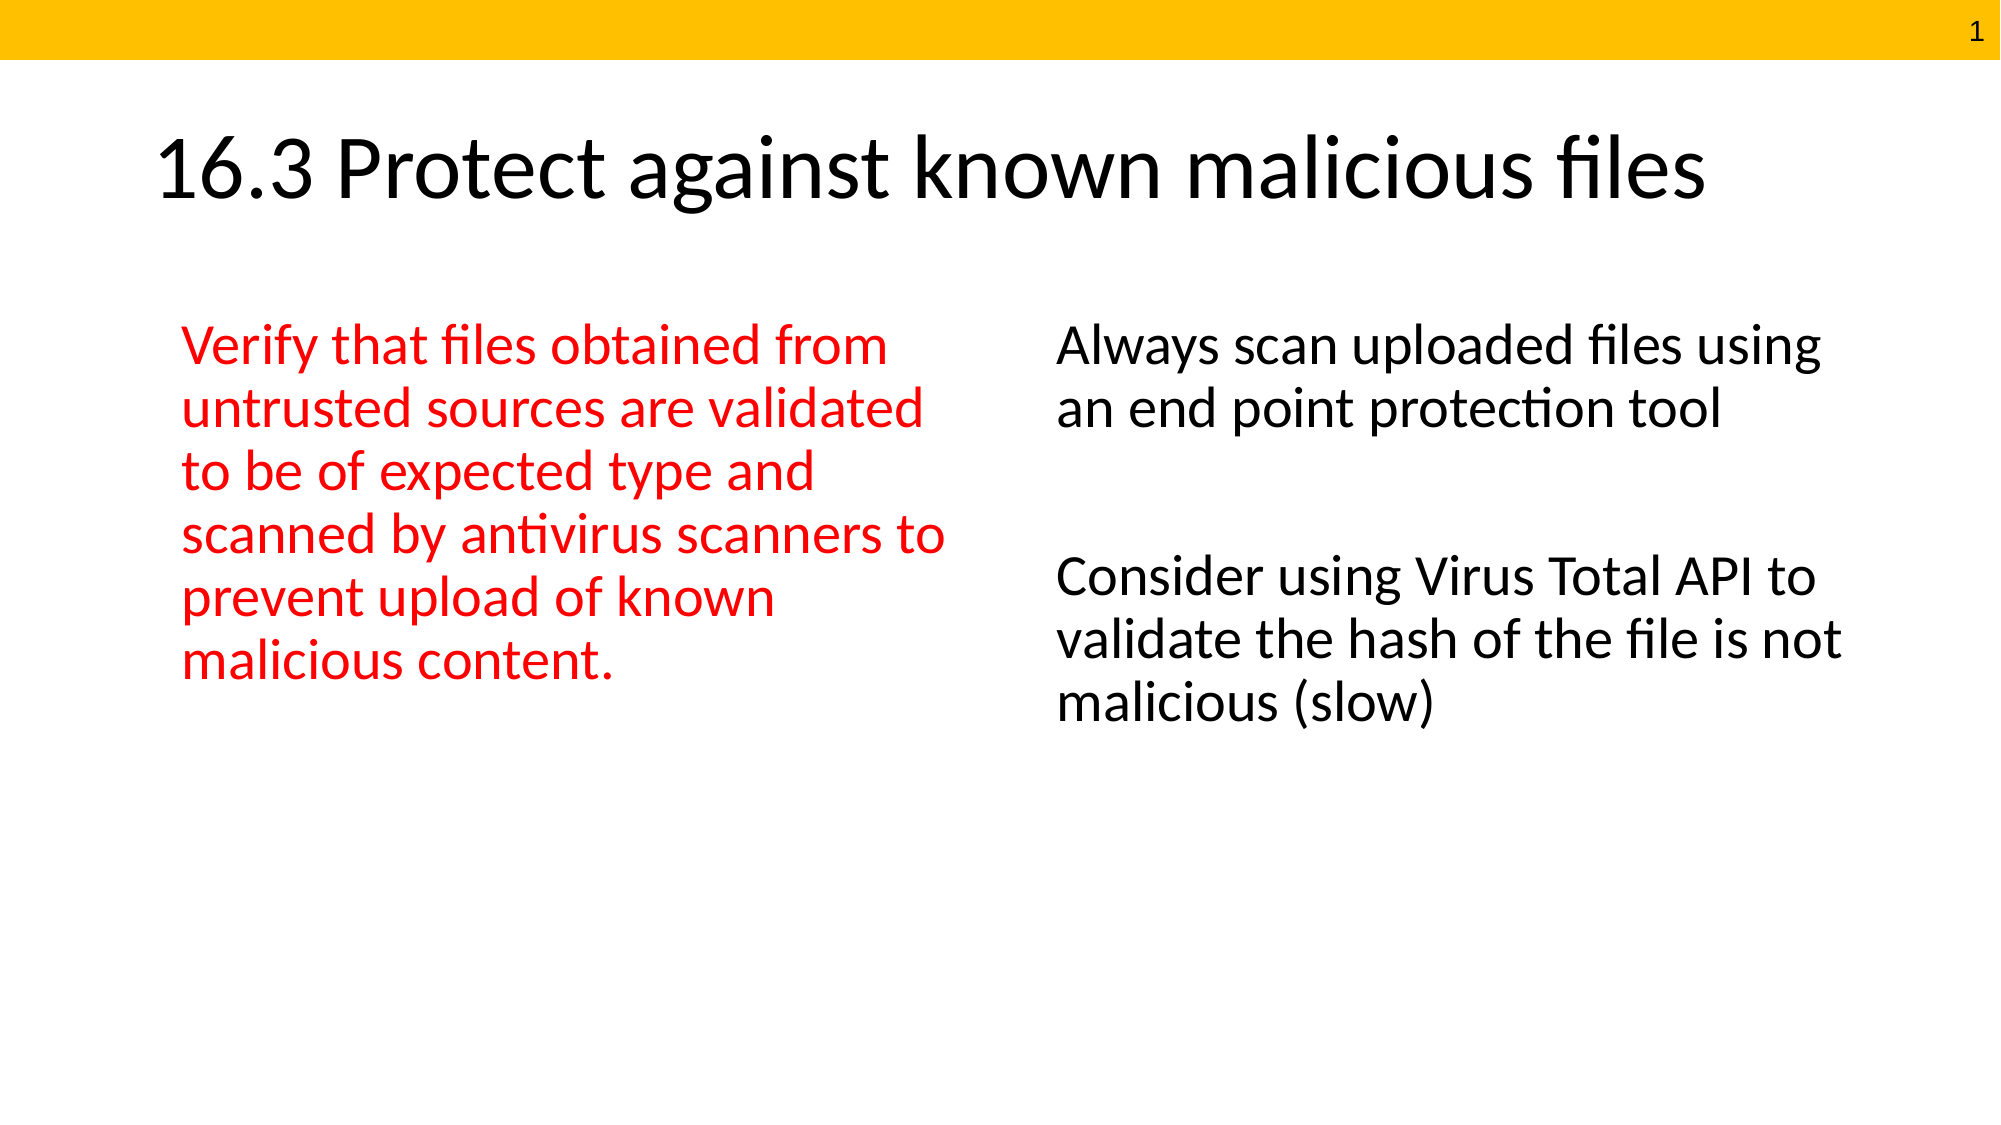

# 16.3 Protect against known malicious files
Verify that files obtained from untrusted sources are validated to be of expected type and scanned by antivirus scanners to prevent upload of known malicious content.

Always scan uploaded files using an end point protection tool

Consider using Virus Total API to validate the hash of the file is not malicious (slow)